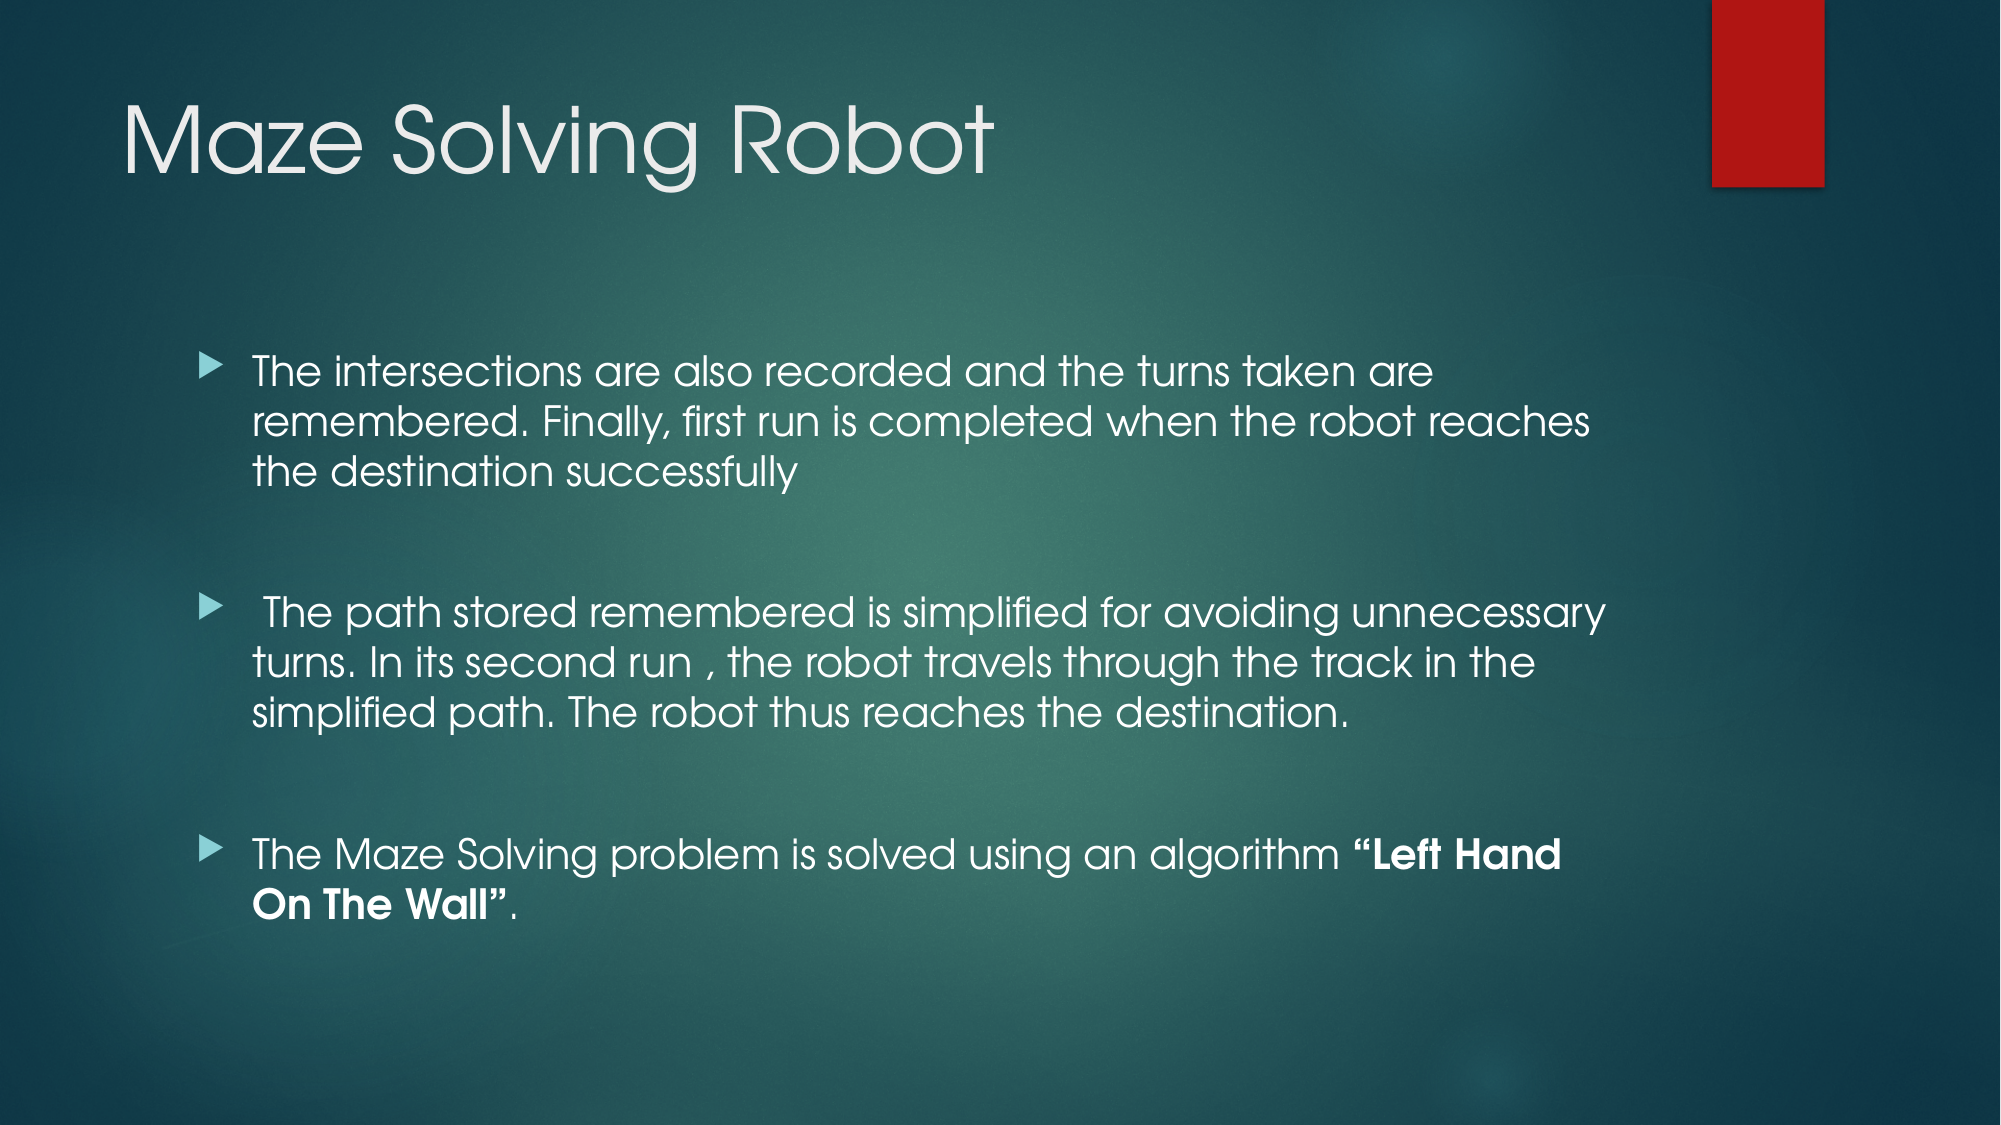

# Maze Solving Robot
The intersections are also recorded and the turns taken are remembered. Finally, first run is completed when the robot reaches the destination successfully

 The path stored remembered is simplified for avoiding unnecessary turns. In its second run , the robot travels through the track in the simplified path. The robot thus reaches the destination.

The Maze Solving problem is solved using an algorithm “Left Hand On The Wall”.